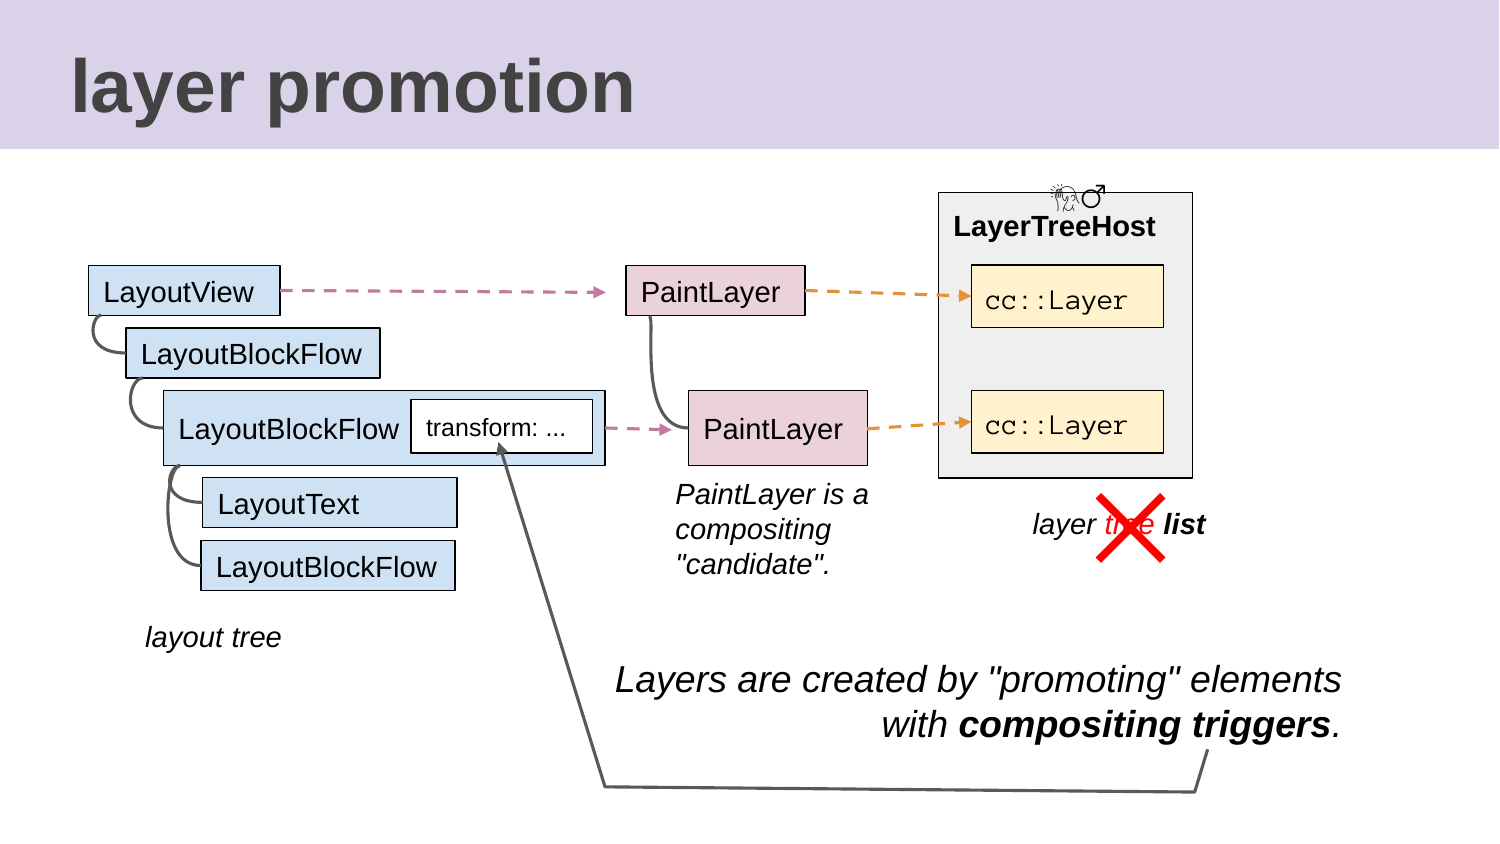

layer promotion
🤦‍♂️
LayerTreeHost
cc::Layer
LayoutView
PaintLayer
LayoutBlockFlow
LayoutBlockFlow
PaintLayer
cc::Layer
transform: ...

PaintLayer is a
compositing
"candidate".

LayoutText
layer tree list
LayoutBlockFlow
layout tree
Layers are created by "promoting" elements with compositing triggers.